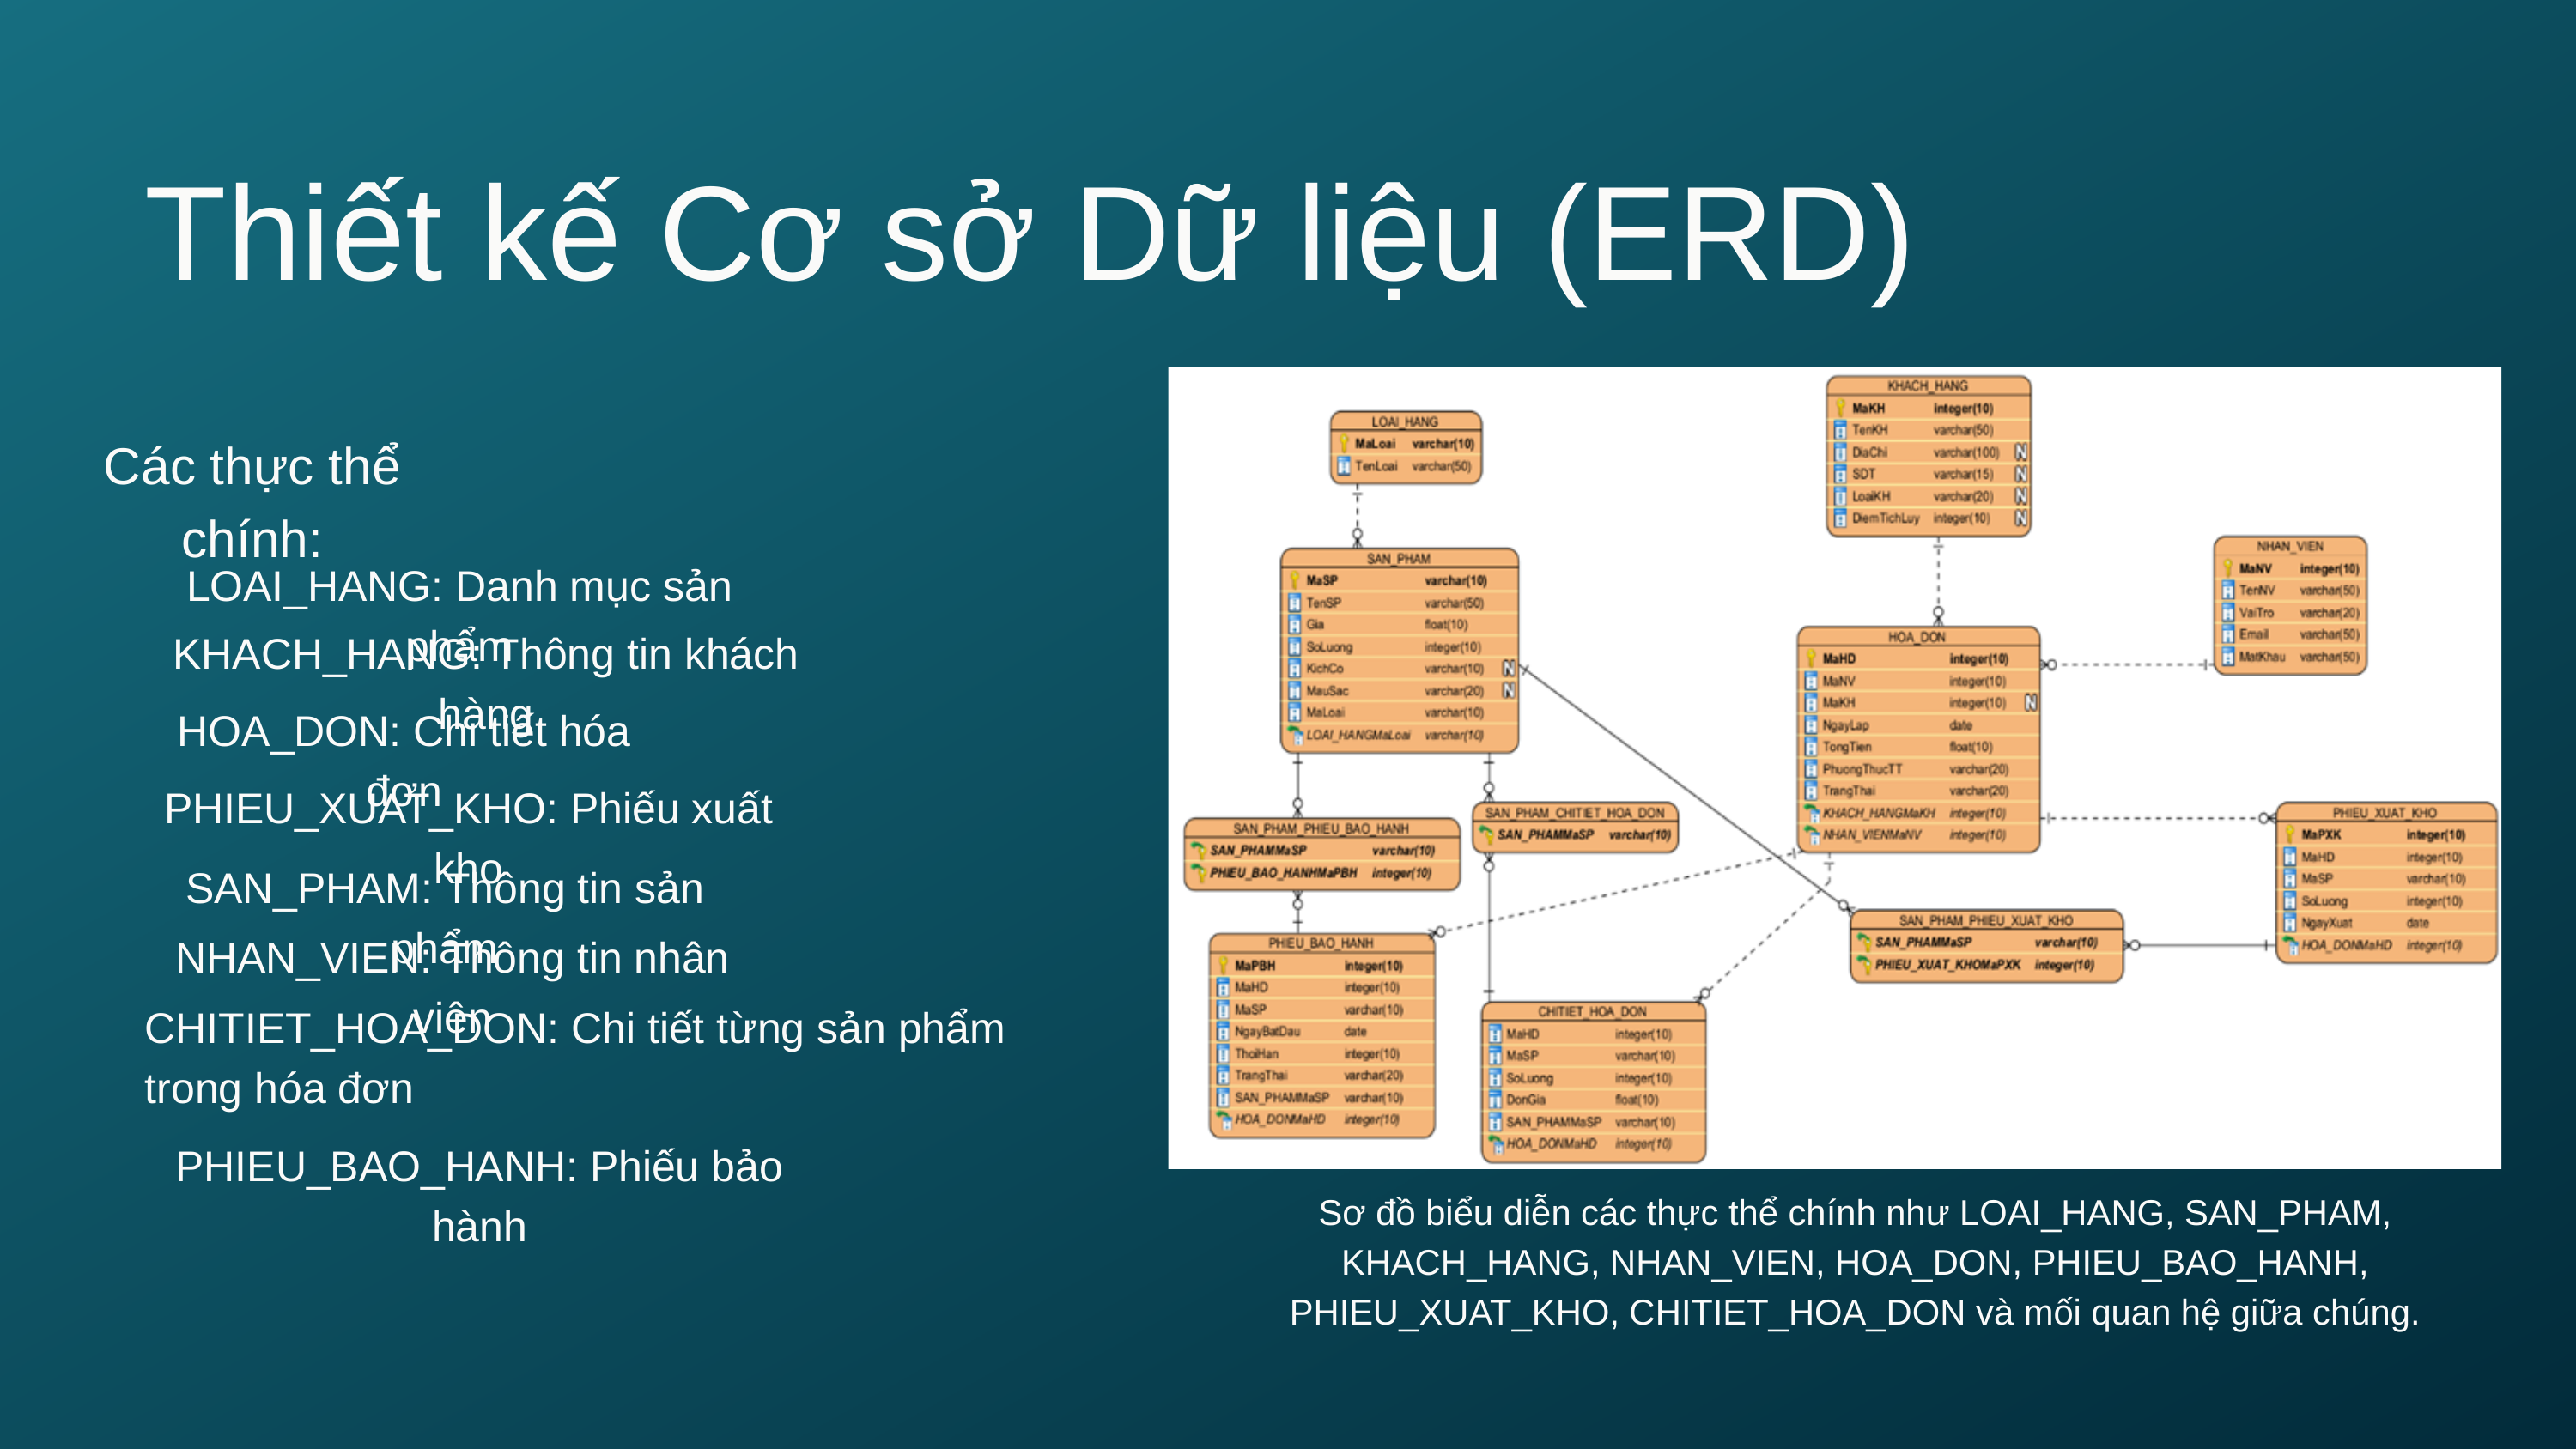

Thiết kế Cơ sở Dữ liệu (ERD)

Các thực thể chính:
LOAI_HANG: Danh mục sản phẩm
KHACH_HANG: Thông tin khách hàng
HOA_DON: Chi tiết hóa đơn
PHIEU_XUAT_KHO: Phiếu xuất kho
SAN_PHAM: Thông tin sản phẩm
NHAN_VIEN: Thông tin nhân viên
CHITIET_HOA_DON: Chi tiết từng sản phẩm trong hóa đơn
PHIEU_BAO_HANH: Phiếu bảo hành
Sơ đồ biểu diễn các thực thể chính như LOAI_HANG, SAN_PHAM, KHACH_HANG, NHAN_VIEN, HOA_DON, PHIEU_BAO_HANH, PHIEU_XUAT_KHO, CHITIET_HOA_DON và mối quan hệ giữa chúng.